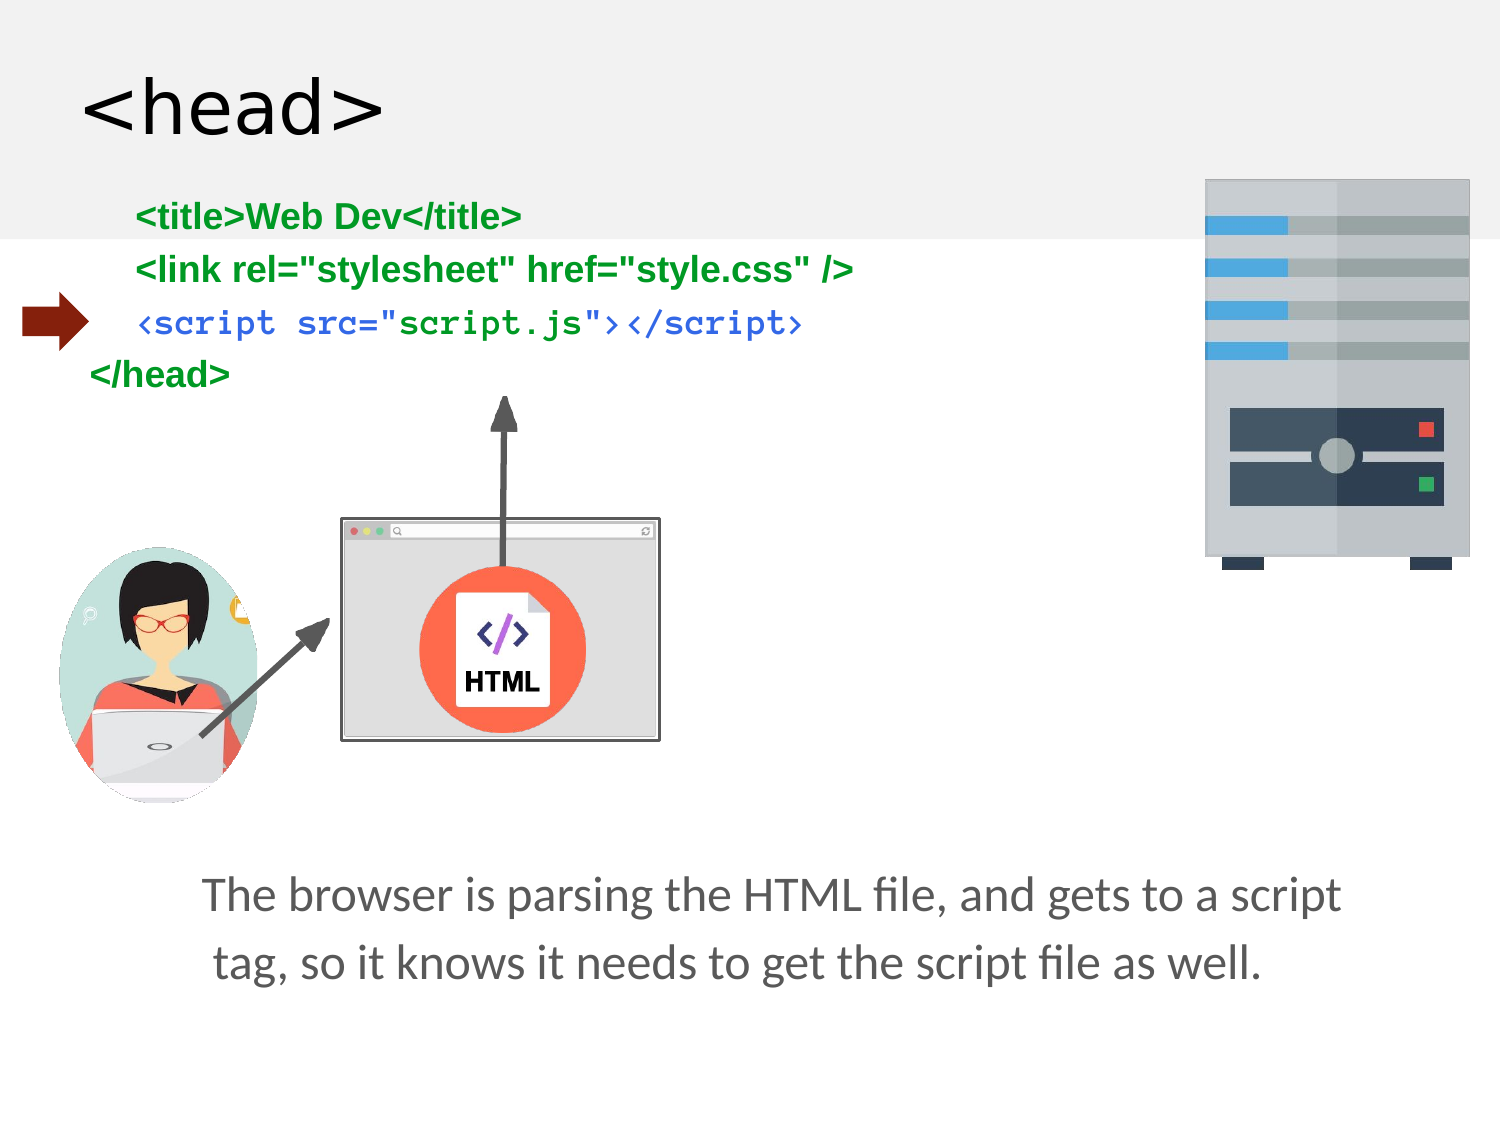

# <head>

<title>Web Dev</title>
<link rel="stylesheet" href="style.css" />
<script src="script.js"></script>
</head>

The browser is parsing the HTML file, and gets to a script  tag, so it knows it needs to get the script file as well.